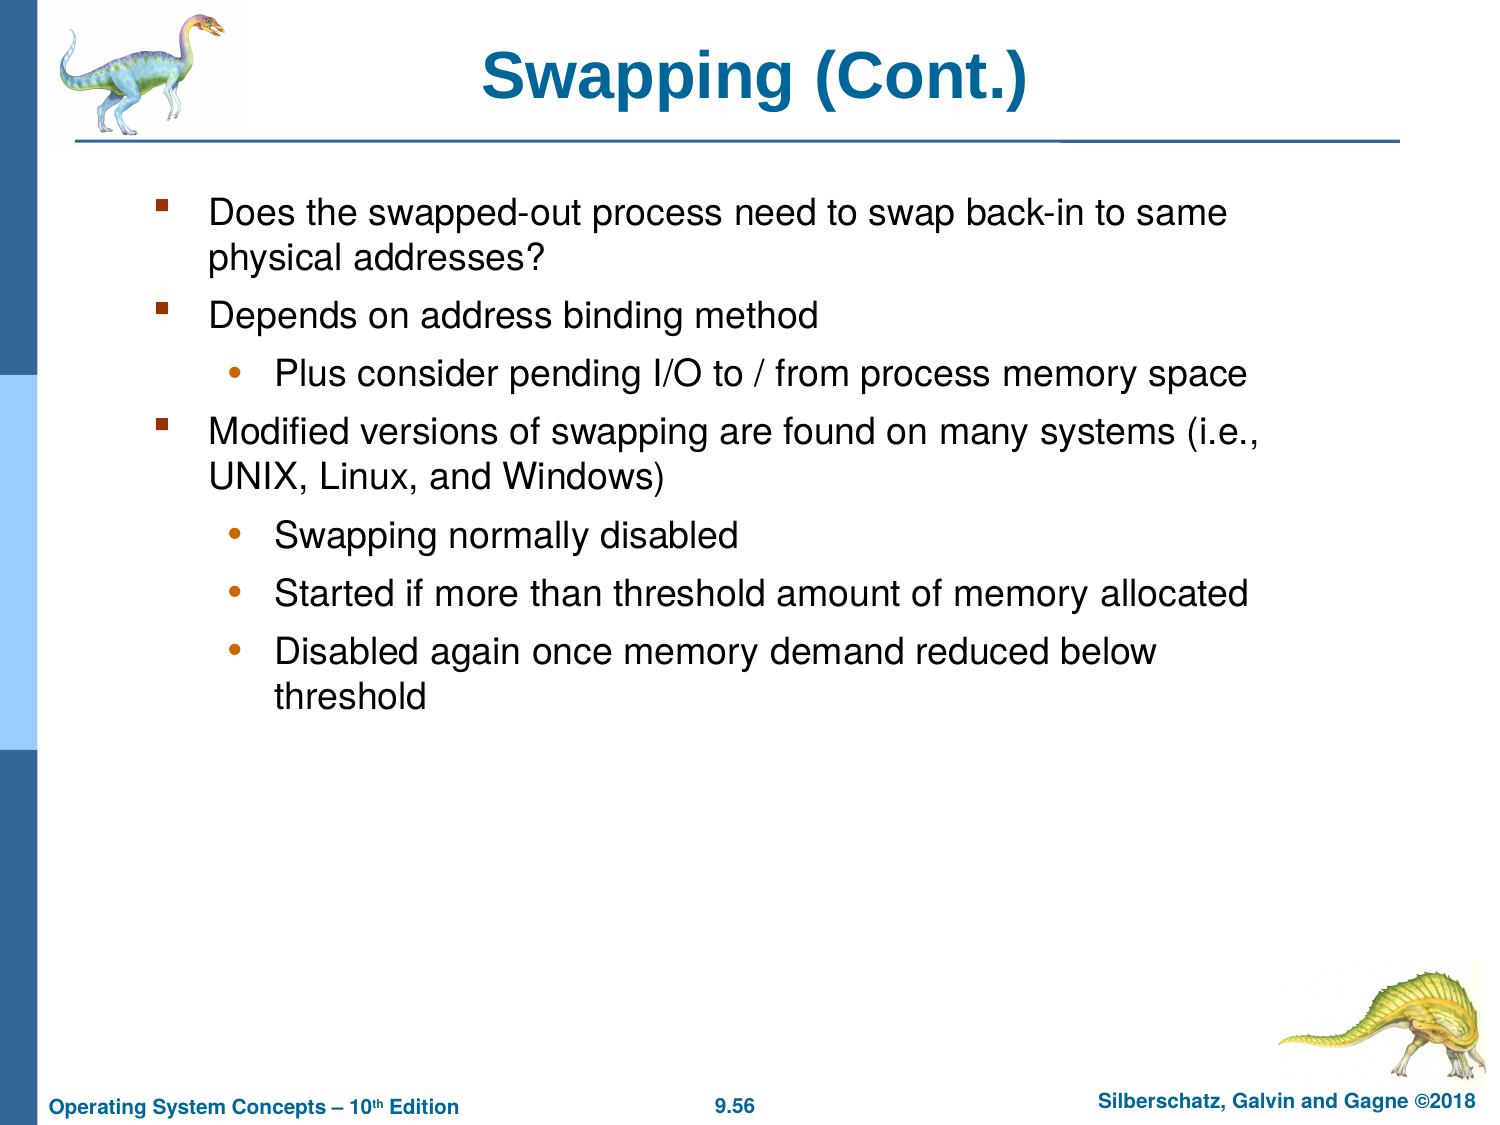

# Swapping (Cont.)
Does the swapped-out process need to swap back-in to same physical addresses?
Depends on address binding method
Plus consider pending I/O to / from process memory space
Modified versions of swapping are found on many systems (i.e., UNIX, Linux, and Windows)
Swapping normally disabled
Started if more than threshold amount of memory allocated
Disabled again once memory demand reduced below threshold